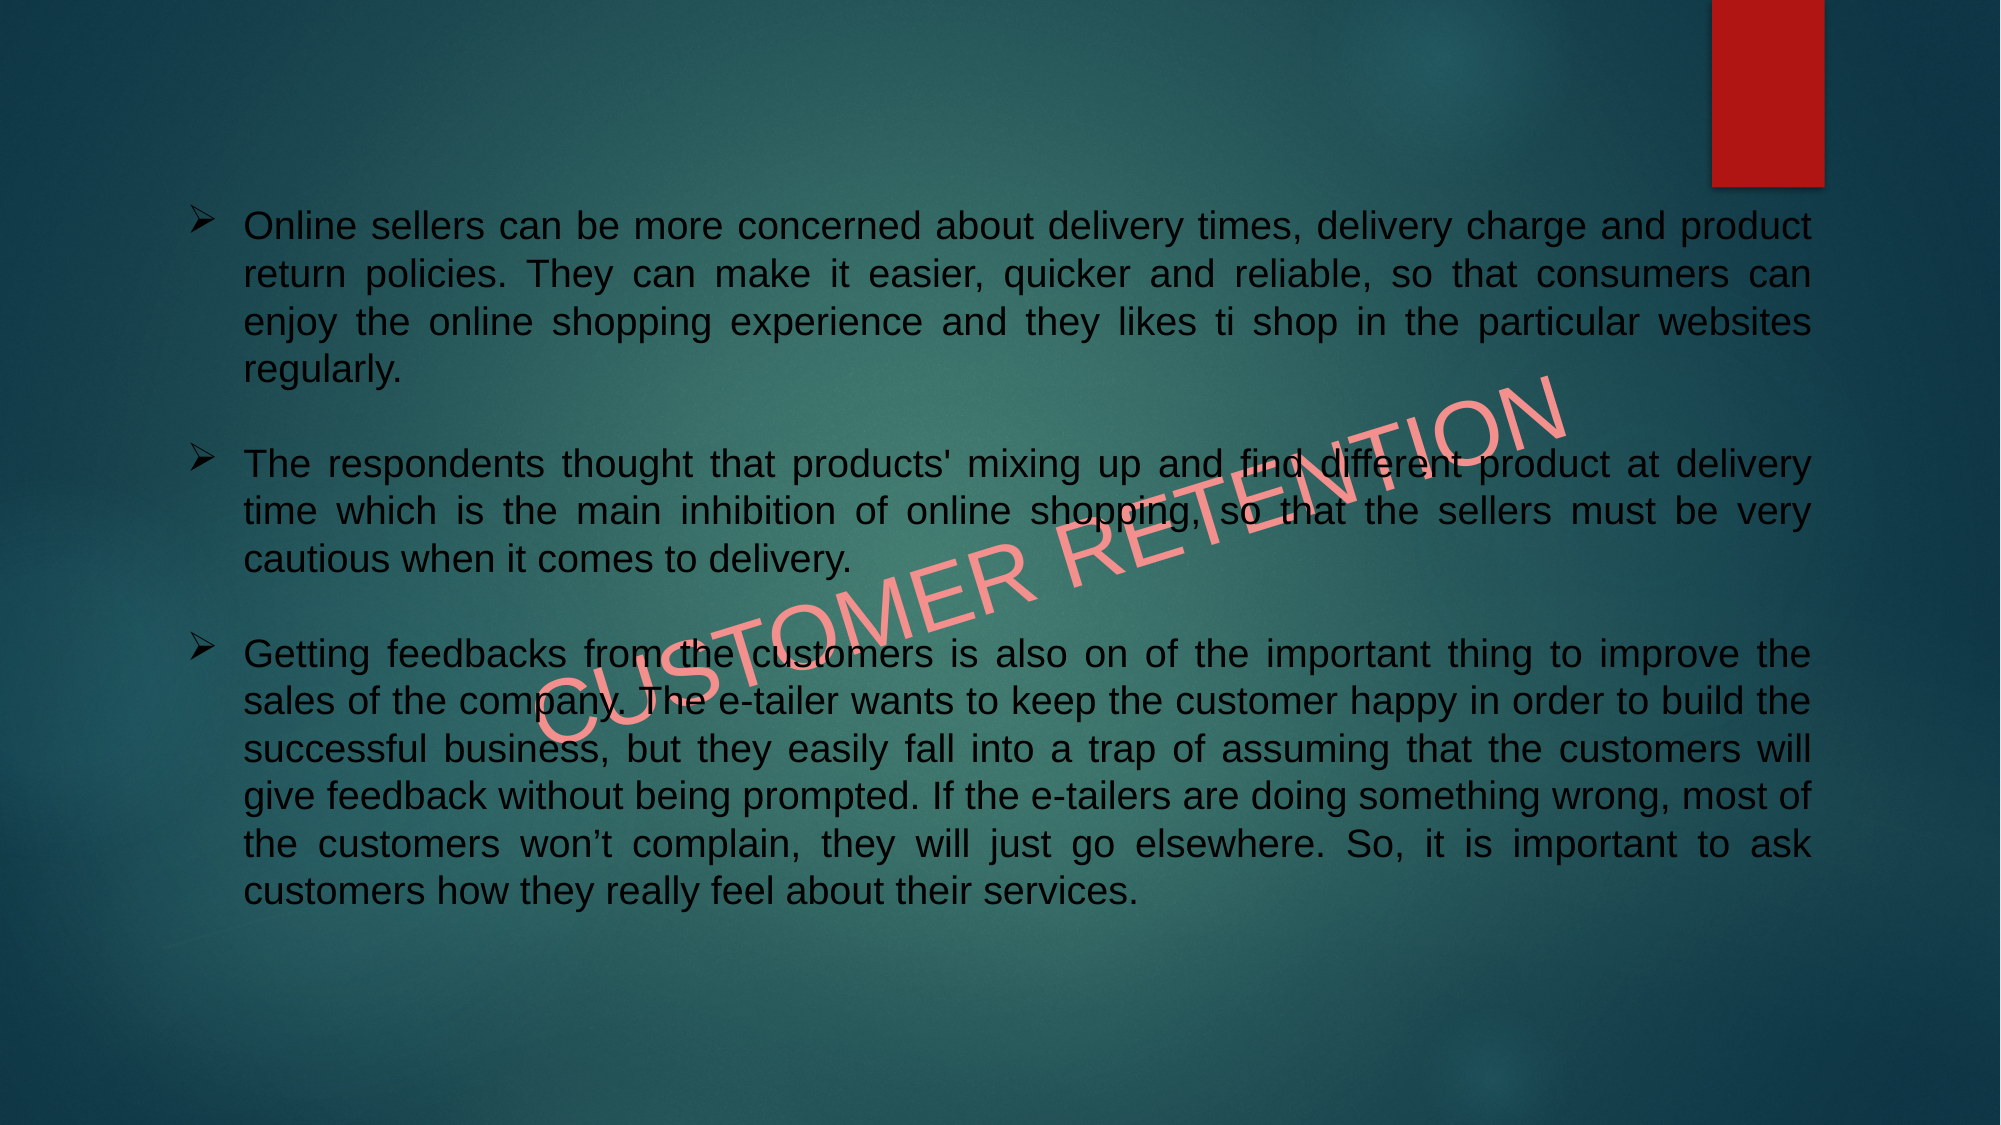

Online sellers can be more concerned about delivery times, delivery charge and product return policies. They can make it easier, quicker and reliable, so that consumers can enjoy the online shopping experience and they likes ti shop in the particular websites regularly.

The respondents thought that products' mixing up and find different product at delivery time which is the main inhibition of online shopping, so that the sellers must be very cautious when it comes to delivery.

Getting feedbacks from the customers is also on of the important thing to improve the sales of the company. The e-tailer wants to keep the customer happy in order to build the successful business, but they easily fall into a trap of assuming that the customers will give feedback without being prompted. If the e-tailers are doing something wrong, most of the customers won’t complain, they will just go elsewhere. So, it is important to ask customers how they really feel about their services.